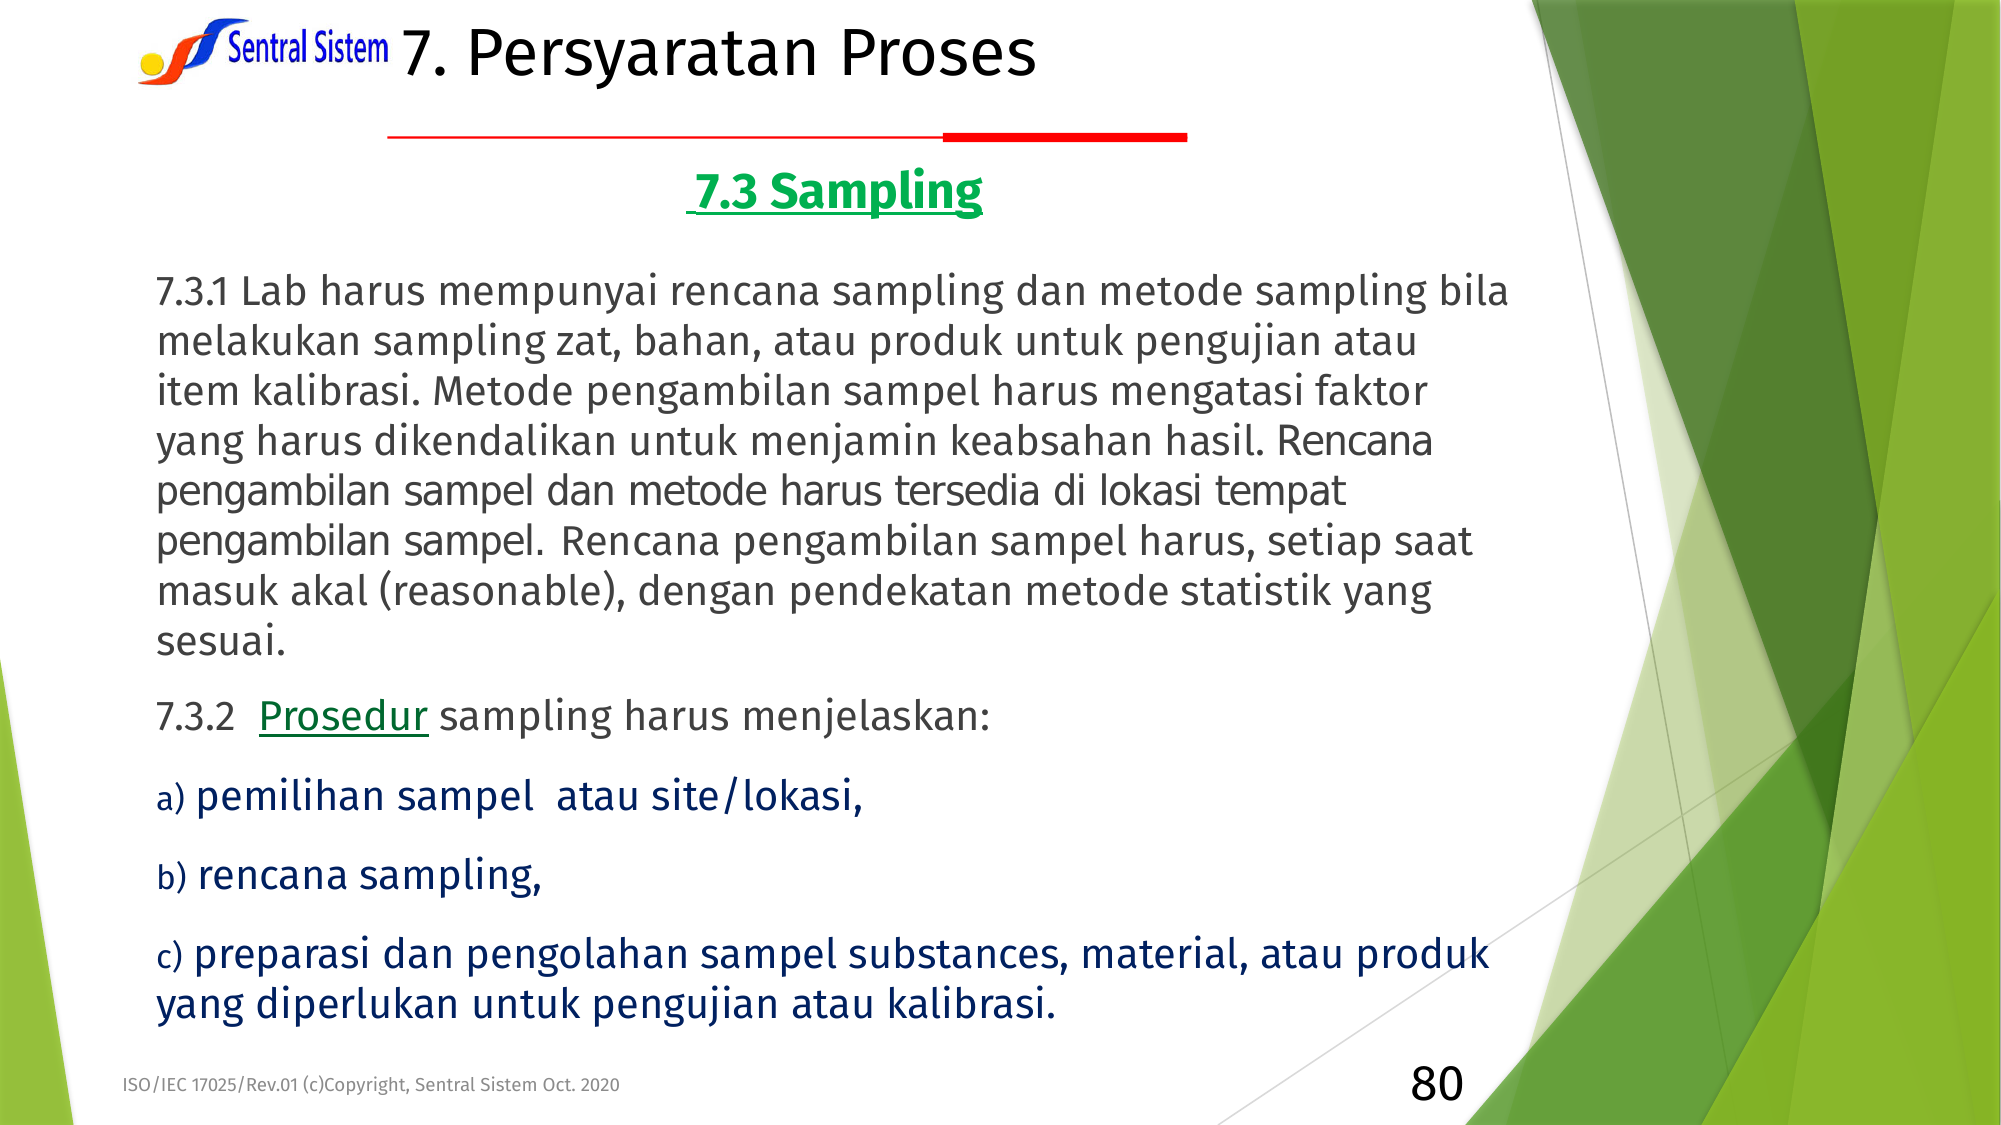

# 7. Persyaratan Proses

 7.3 Sampling
7.3.1 Lab harus mempunyai rencana sampling dan metode sampling bila melakukan sampling zat, bahan, atau produk untuk pengujian atau item kalibrasi. Metode pengambilan sampel harus mengatasi faktor yang harus dikendalikan untuk menjamin keabsahan hasil. Rencana pengambilan sampel dan metode harus tersedia di lokasi tempat pengambilan sampel. Rencana pengambilan sampel harus, setiap saat masuk akal (reasonable), dengan pendekatan metode statistik yang sesuai.
7.3.2  Prosedur sampling harus menjelaskan:
 pemilihan sampel  atau site/lokasi,
 rencana sampling,
 preparasi dan pengolahan sampel substances, material, atau produk yang diperlukan untuk pengujian atau kalibrasi.
80
ISO/IEC 17025/Rev.01 (c)Copyright, Sentral Sistem Oct. 2020